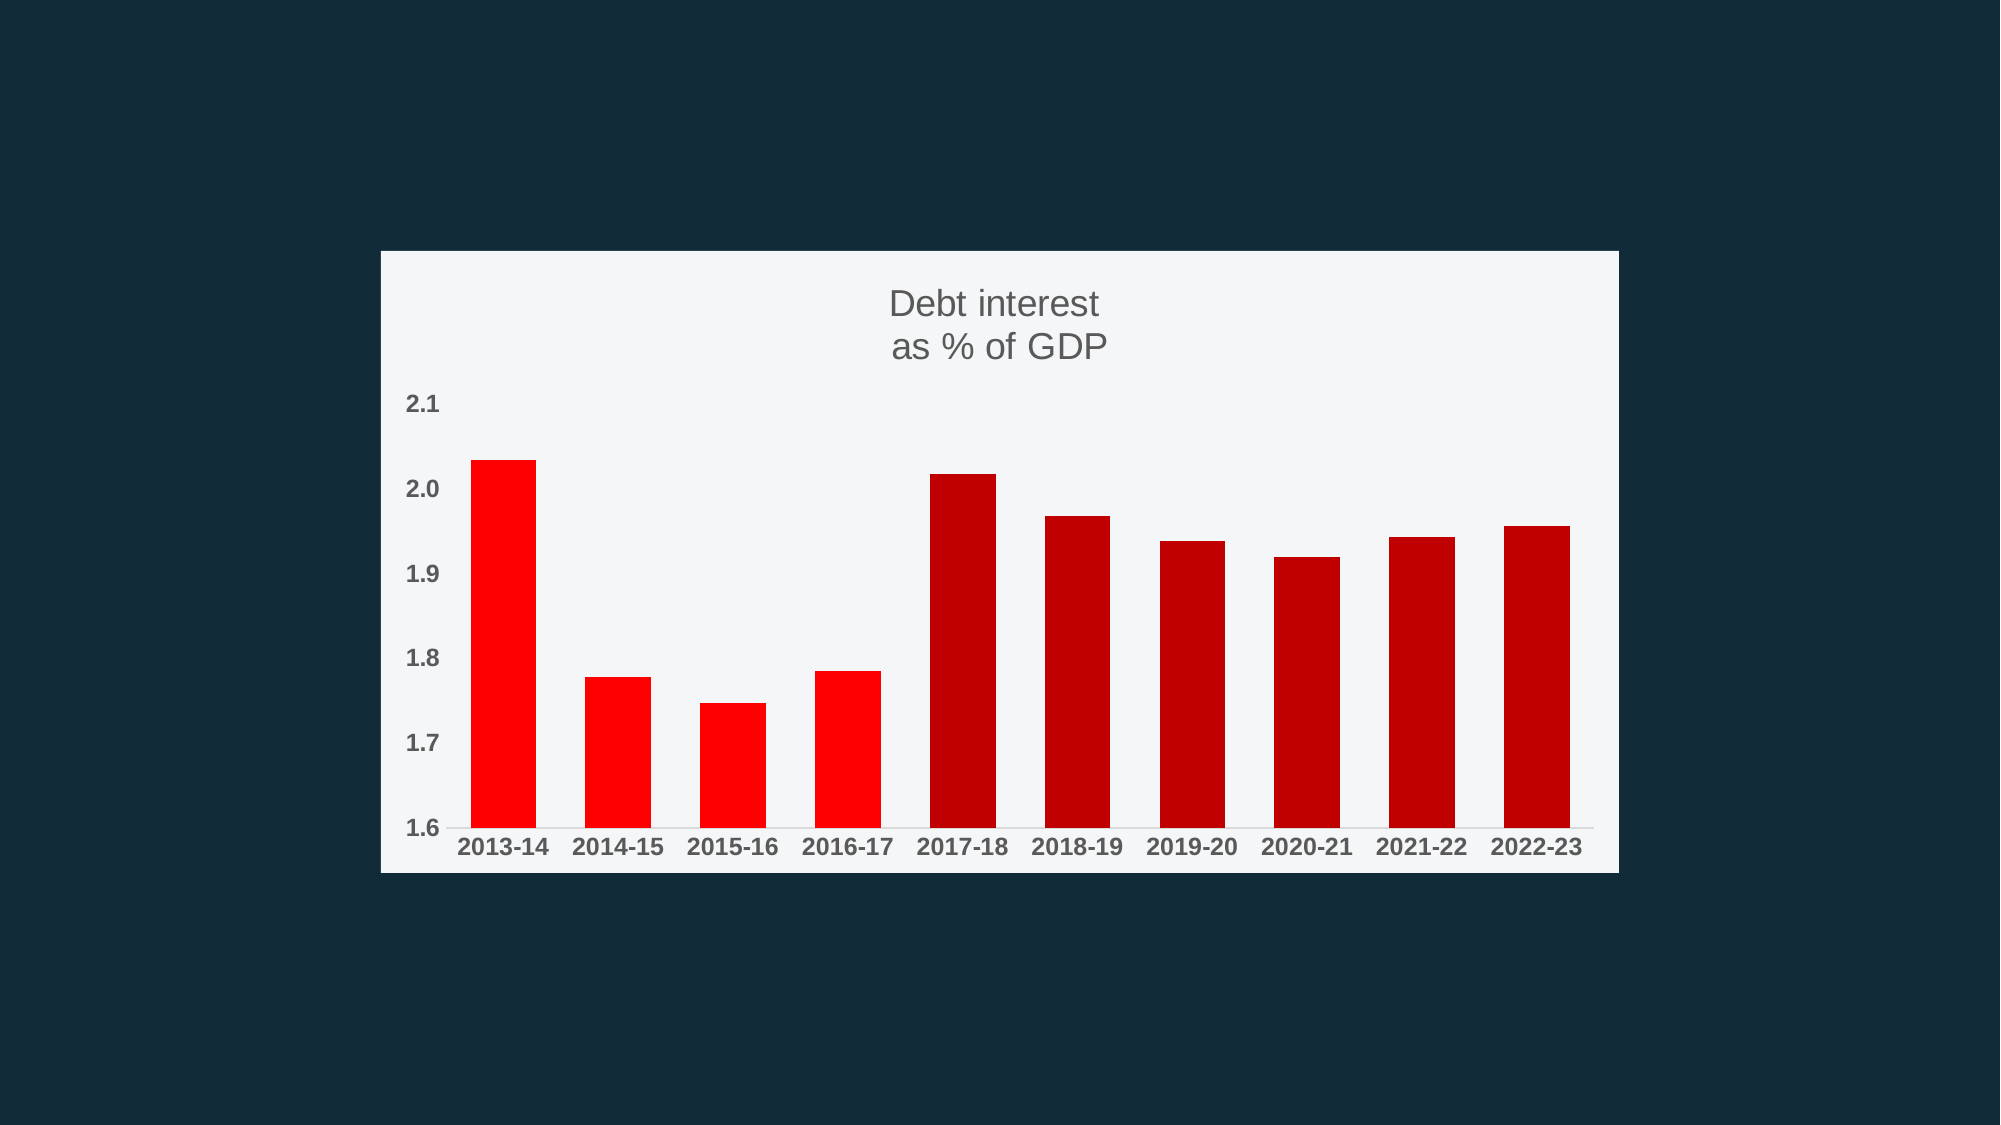

### Chart: Debt interest
as % of GDP

| Category | % of GDP |
|---|---|
| 2013-14 | 2.0339630055856515 |
| 2014-15 | 1.7774732635094814 |
| 2015-16 | 1.7476334294044567 |
| 2016-17 | 1.7848722225741291 |
| 2017-18 | 2.017452523019326 |
| 2018-19 | 1.9674282520181445 |
| 2019-20 | 1.9386127373701996 |
| 2020-21 | 1.919938346811928 |
| 2021-22 | 1.9428132598033911 |
| 2022-23 | 1.9561018459952804 |